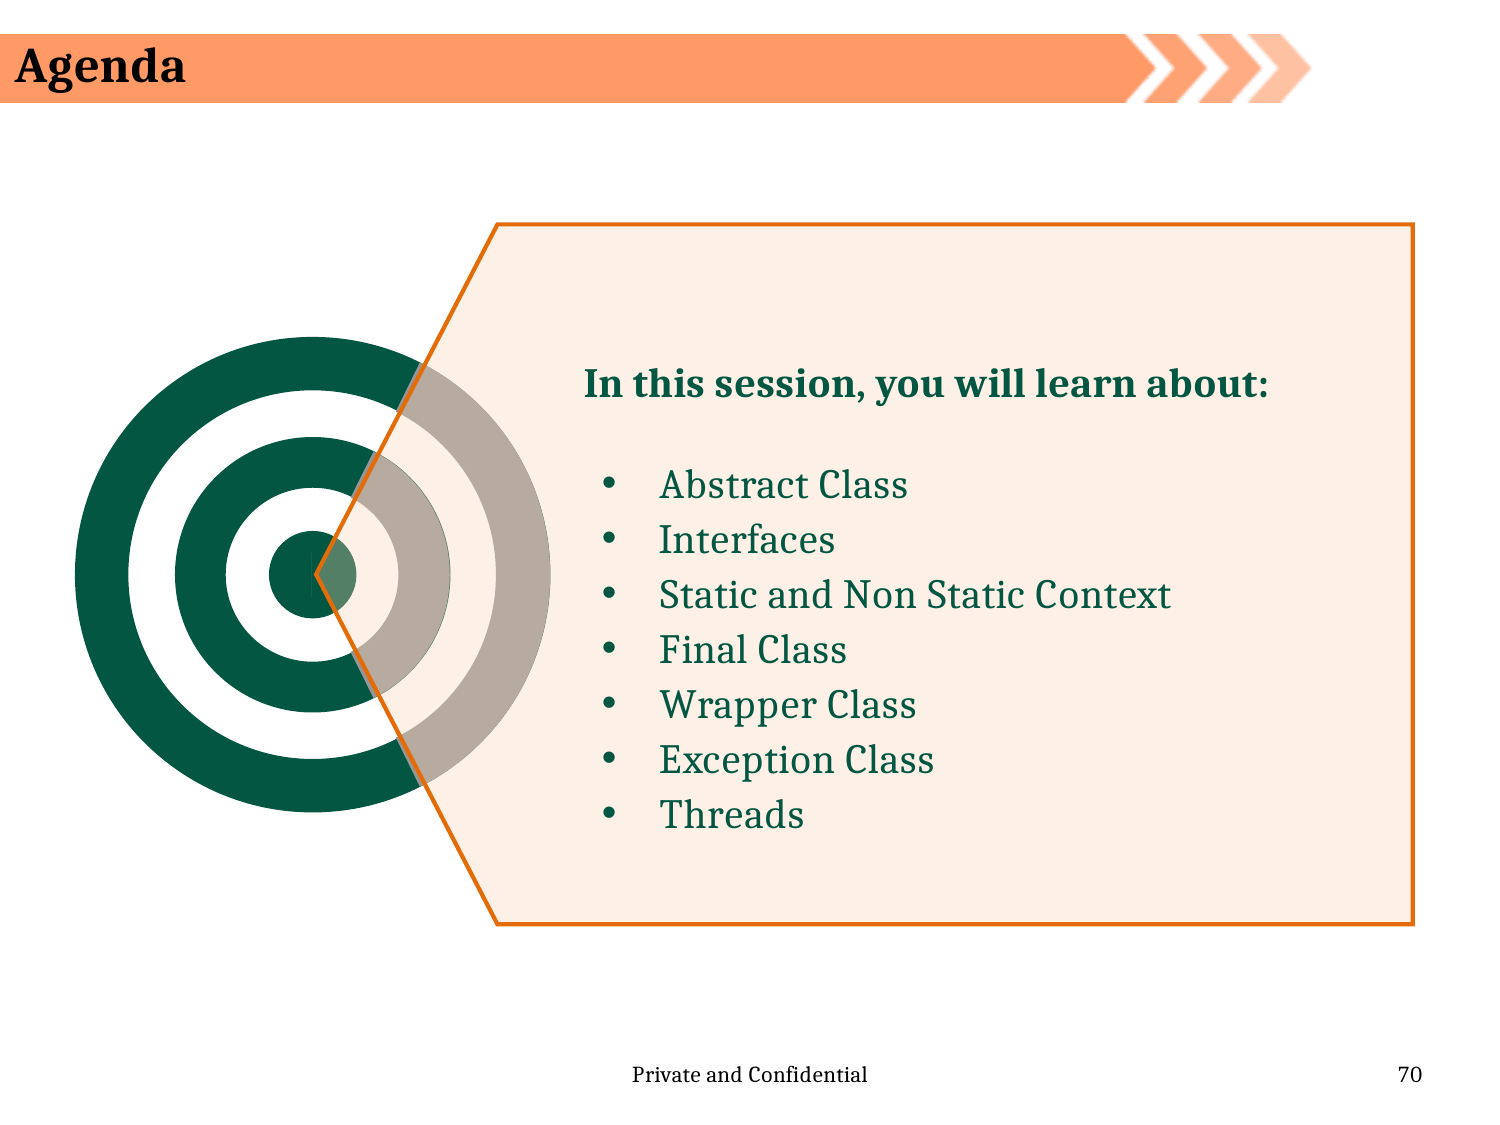

# Agenda

In this session, you will learn about:

Abstract Class
Interfaces
Static and Non Static Context
Final Class
Wrapper Class
Exception Class
Threads